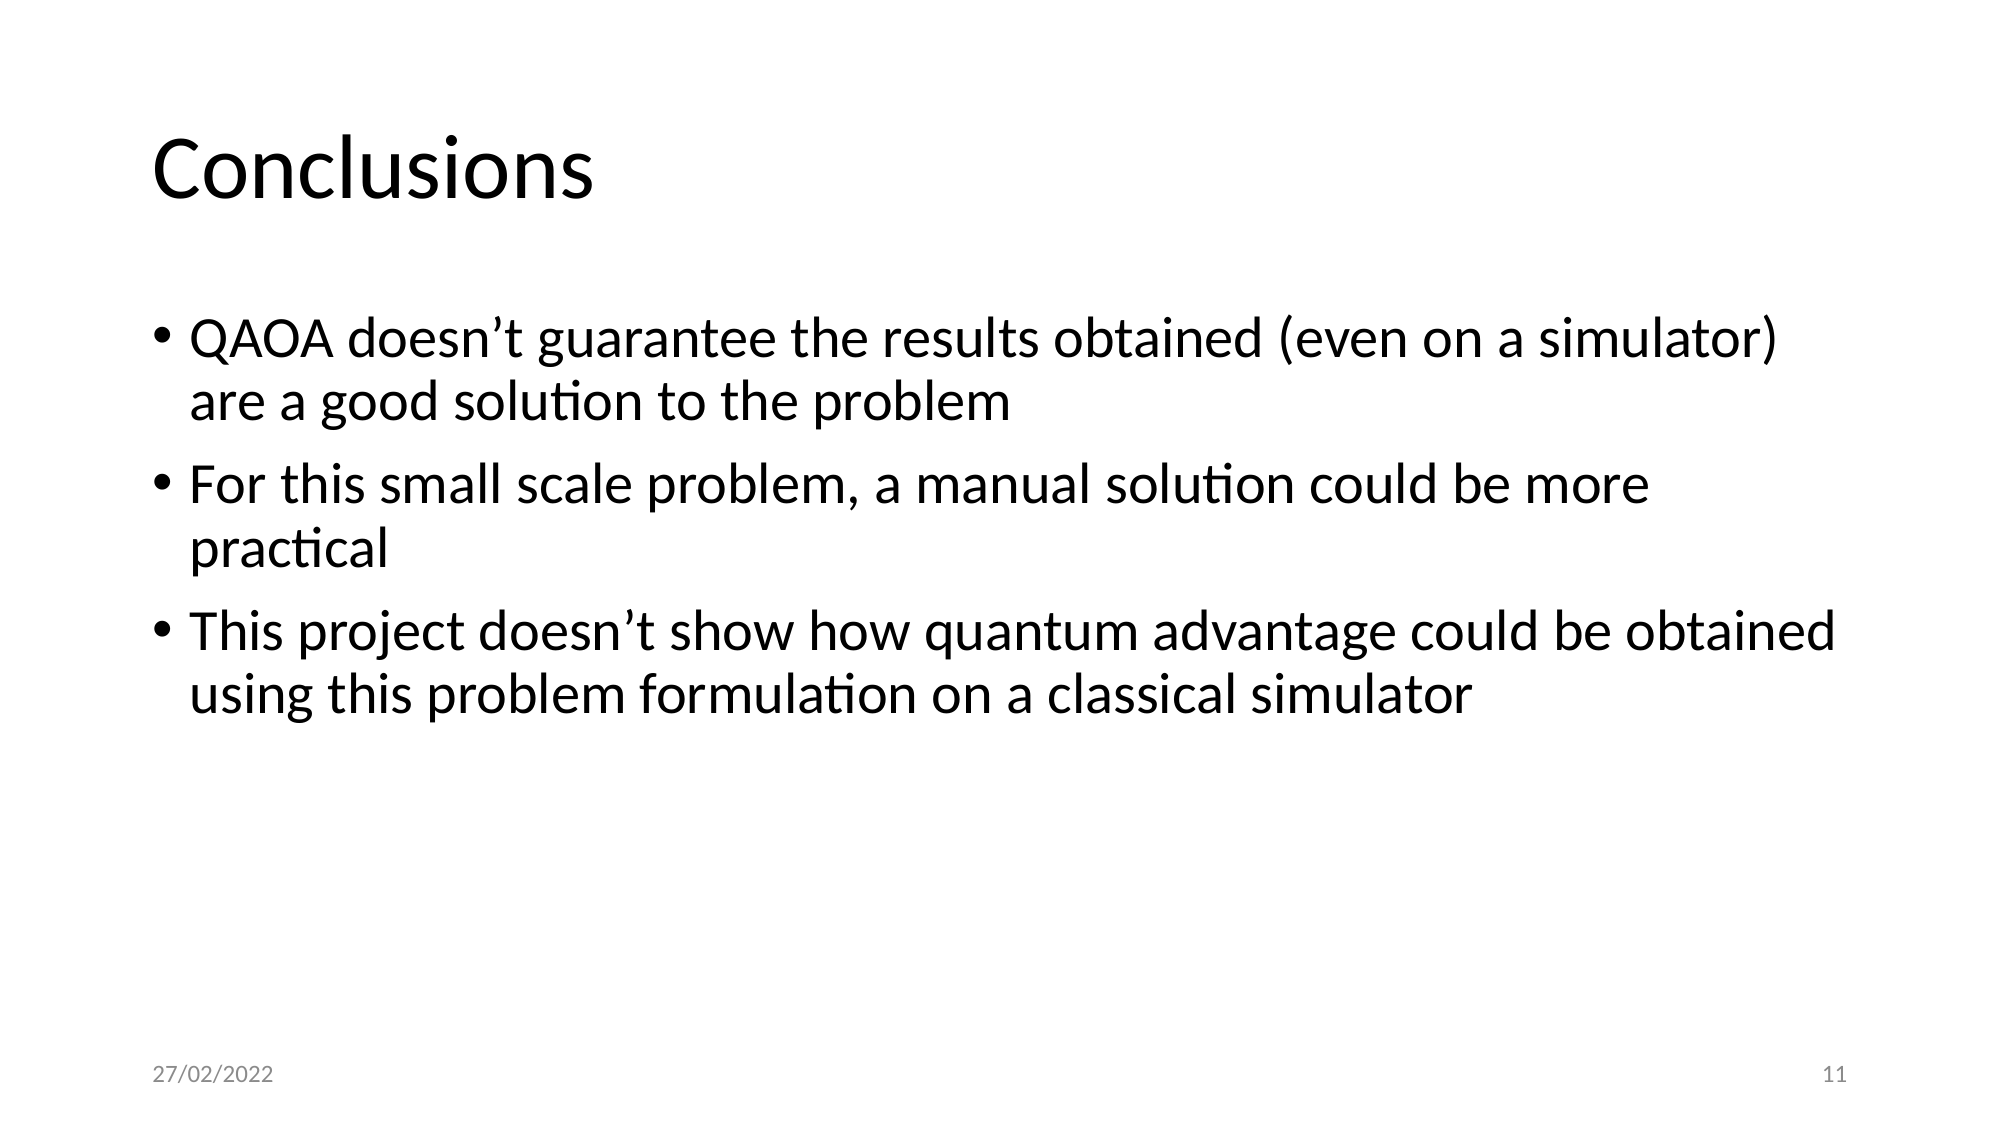

# Conclusions
QAOA doesn’t guarantee the results obtained (even on a simulator) are a good solution to the problem
For this small scale problem, a manual solution could be more practical
This project doesn’t show how quantum advantage could be obtained using this problem formulation on a classical simulator

27/02/2022
11